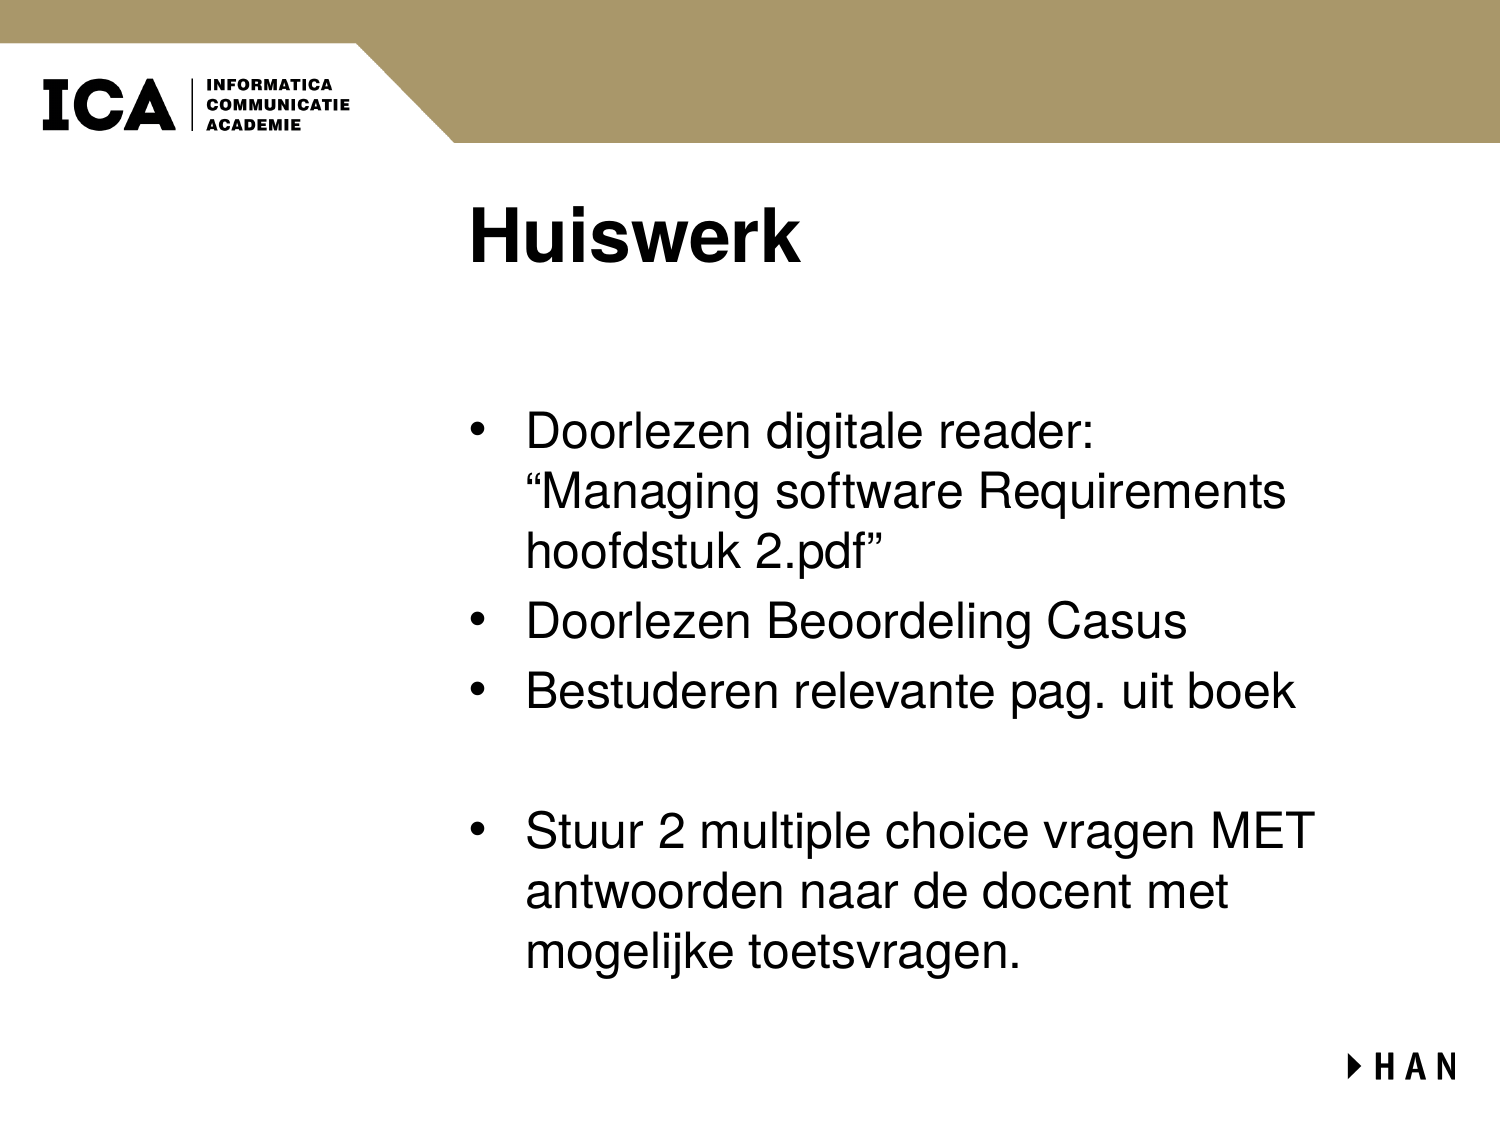

# Huiswerk

Doorlezen digitale reader:
“Managing software Requirements hoofdstuk 2.pdf”
Doorlezen Beoordeling Casus
Bestuderen relevante pag. uit boek

Stuur 2 multiple choice vragen MET antwoorden naar de docent met mogelijke toetsvragen.